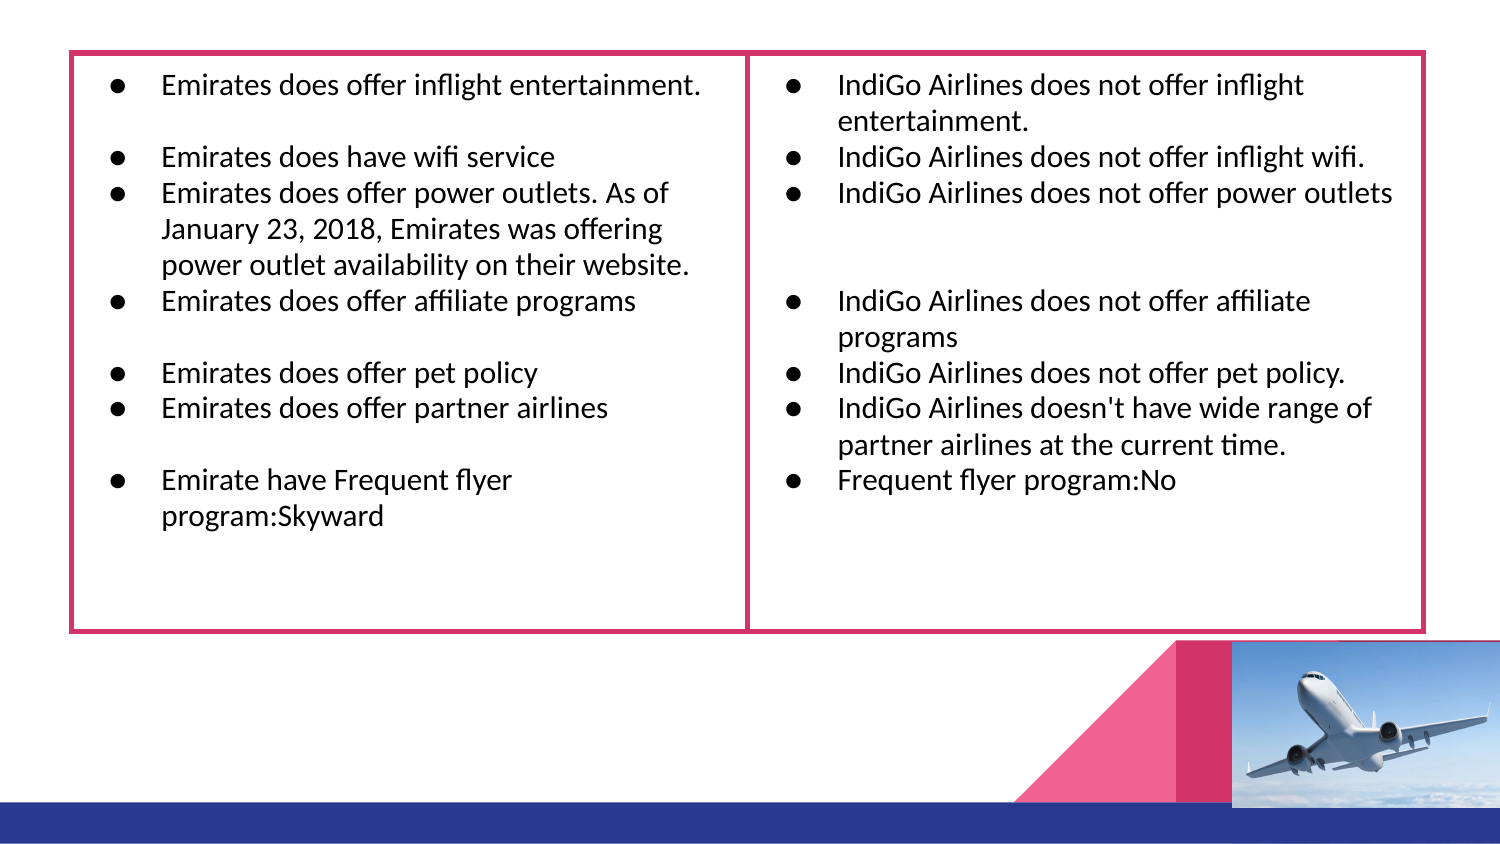

| Emirates does offer inflight entertainment. Emirates does have wifi service Emirates does offer power outlets. As of January 23, 2018, Emirates was offering power outlet availability on their website. Emirates does offer affiliate programs Emirates does offer pet policy Emirates does offer partner airlines Emirate have Frequent flyer program:Skyward | IndiGo Airlines does not offer inflight entertainment. IndiGo Airlines does not offer inflight wifi. IndiGo Airlines does not offer power outlets IndiGo Airlines does not offer affiliate programs IndiGo Airlines does not offer pet policy. IndiGo Airlines doesn't have wide range of partner airlines at the current time. Frequent flyer program:No |
| --- | --- |